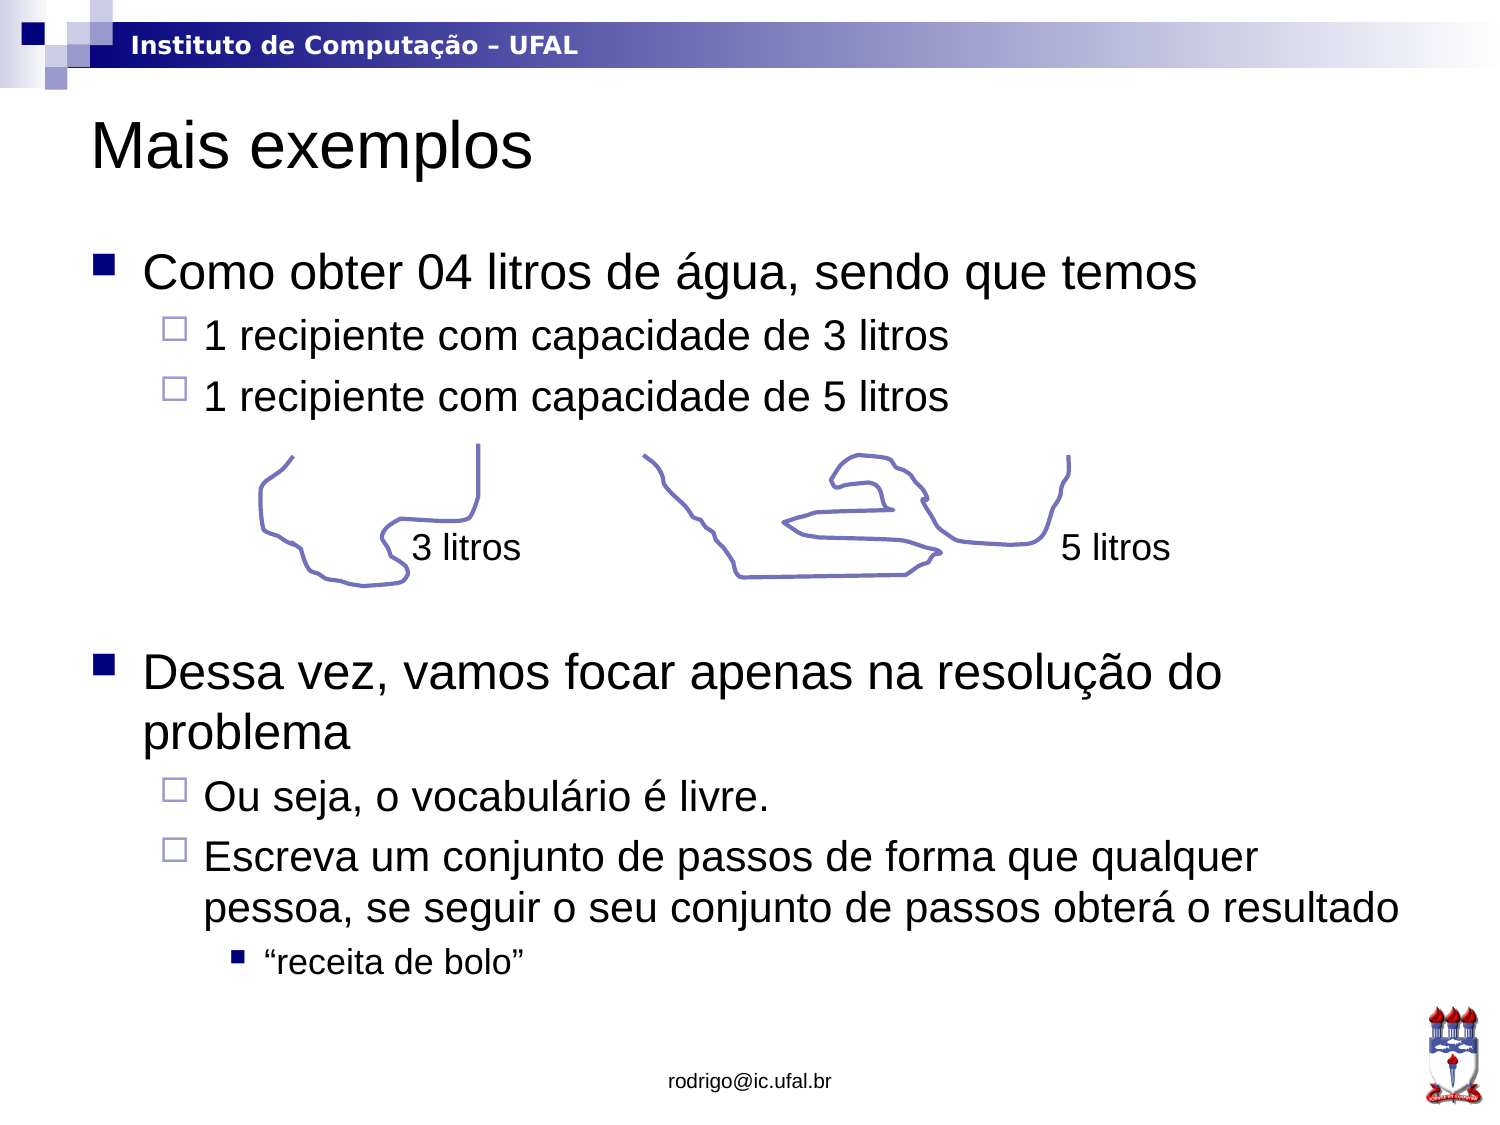

# Mais exemplos
Como obter 04 litros de água, sendo que temos
1 recipiente com capacidade de 3 litros
1 recipiente com capacidade de 5 litros

Dessa vez, vamos focar apenas na resolução do problema
Ou seja, o vocabulário é livre.
Escreva um conjunto de passos de forma que qualquer pessoa, se seguir o seu conjunto de passos obterá o resultado
“receita de bolo”
3

3 litros
5 litros
rodrigo@ic.ufal.br